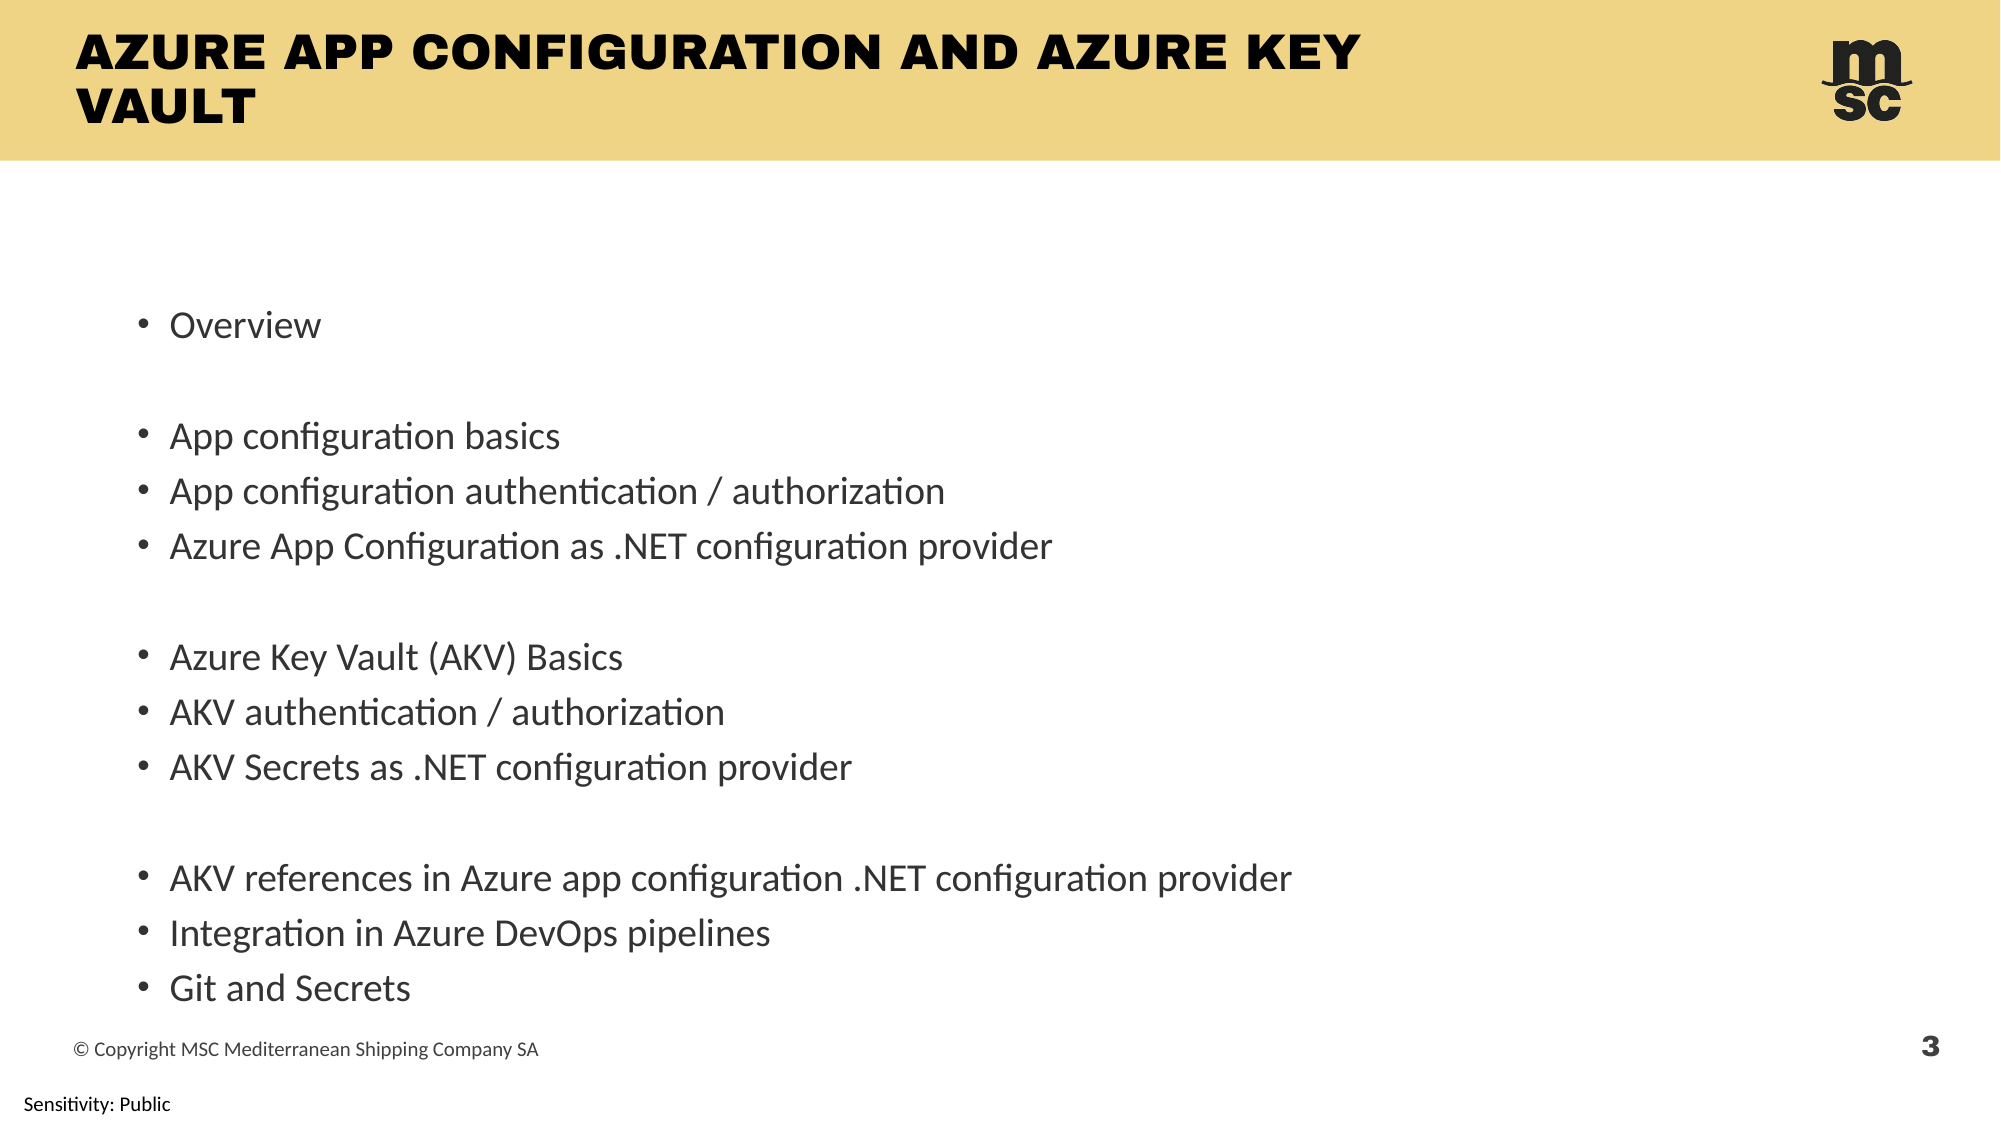

# Azure app configuration and Azure key vault
Overview

App configuration basics
App configuration authentication / authorization
Azure App Configuration as .NET configuration provider

Azure Key Vault (AKV) Basics
AKV authentication / authorization
AKV Secrets as .NET configuration provider

AKV references in Azure app configuration .NET configuration provider
Integration in Azure DevOps pipelines
Git and Secrets

3
© Copyright MSC Mediterranean Shipping Company SA